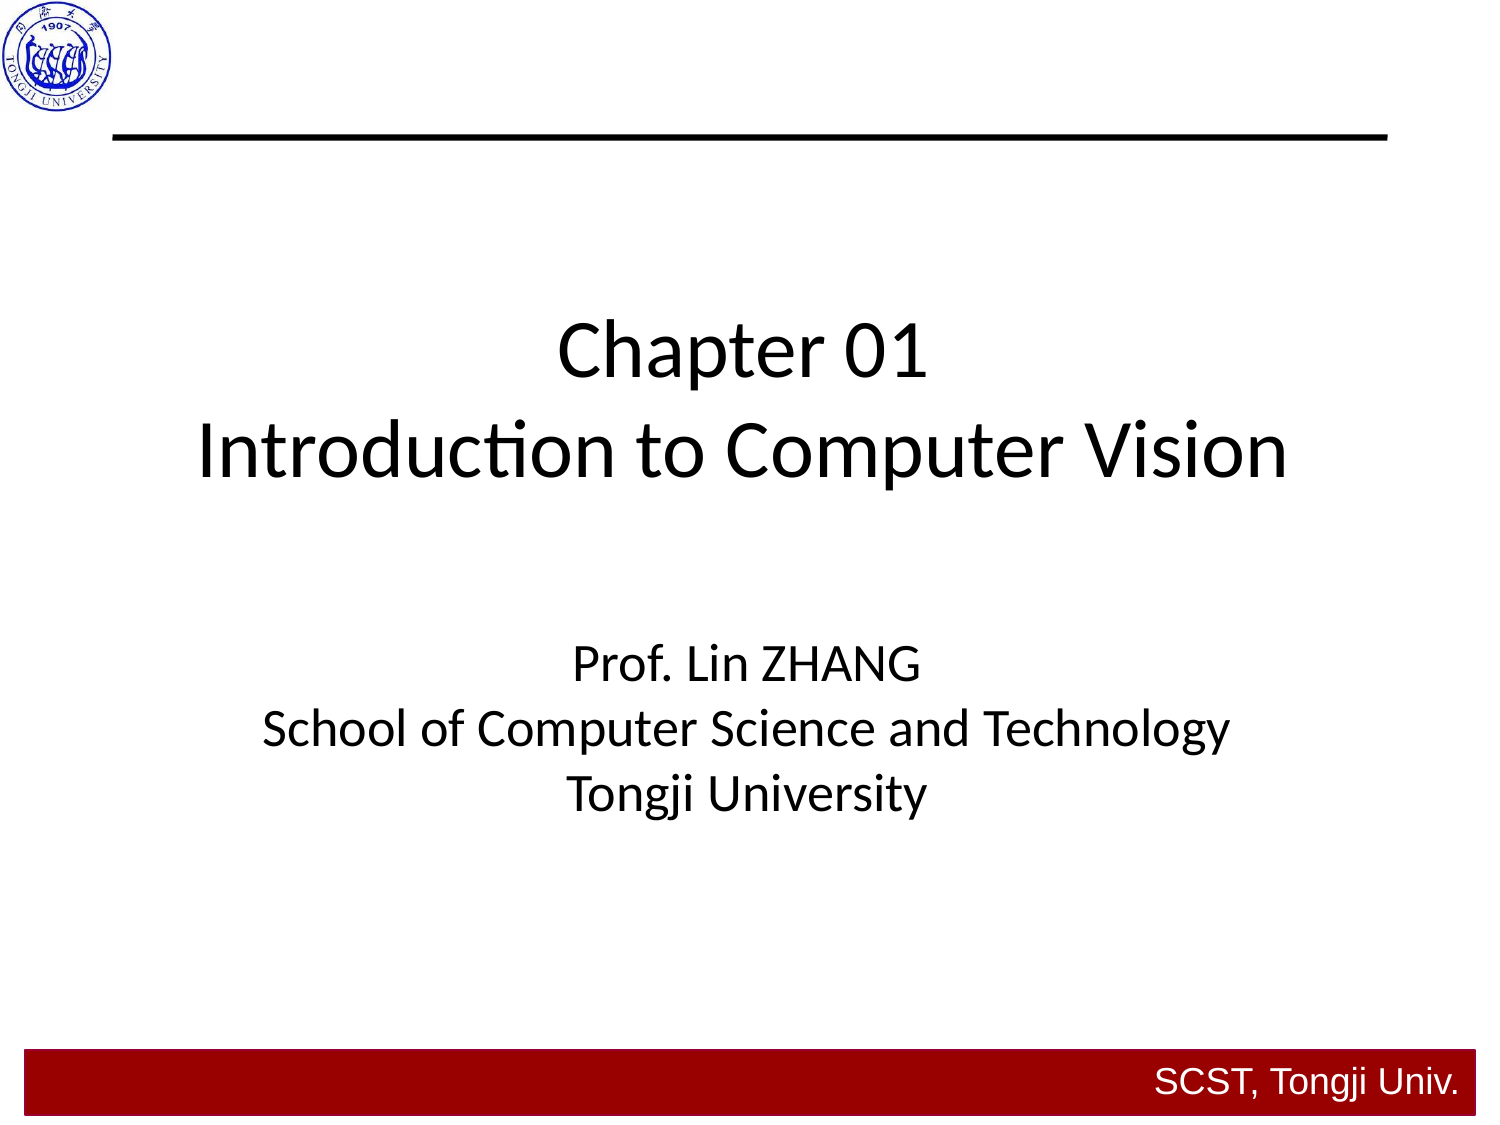

Chapter 01
Introduction to Computer Vision
Prof. Lin ZHANG
School of Computer Science and Technology
Tongji University